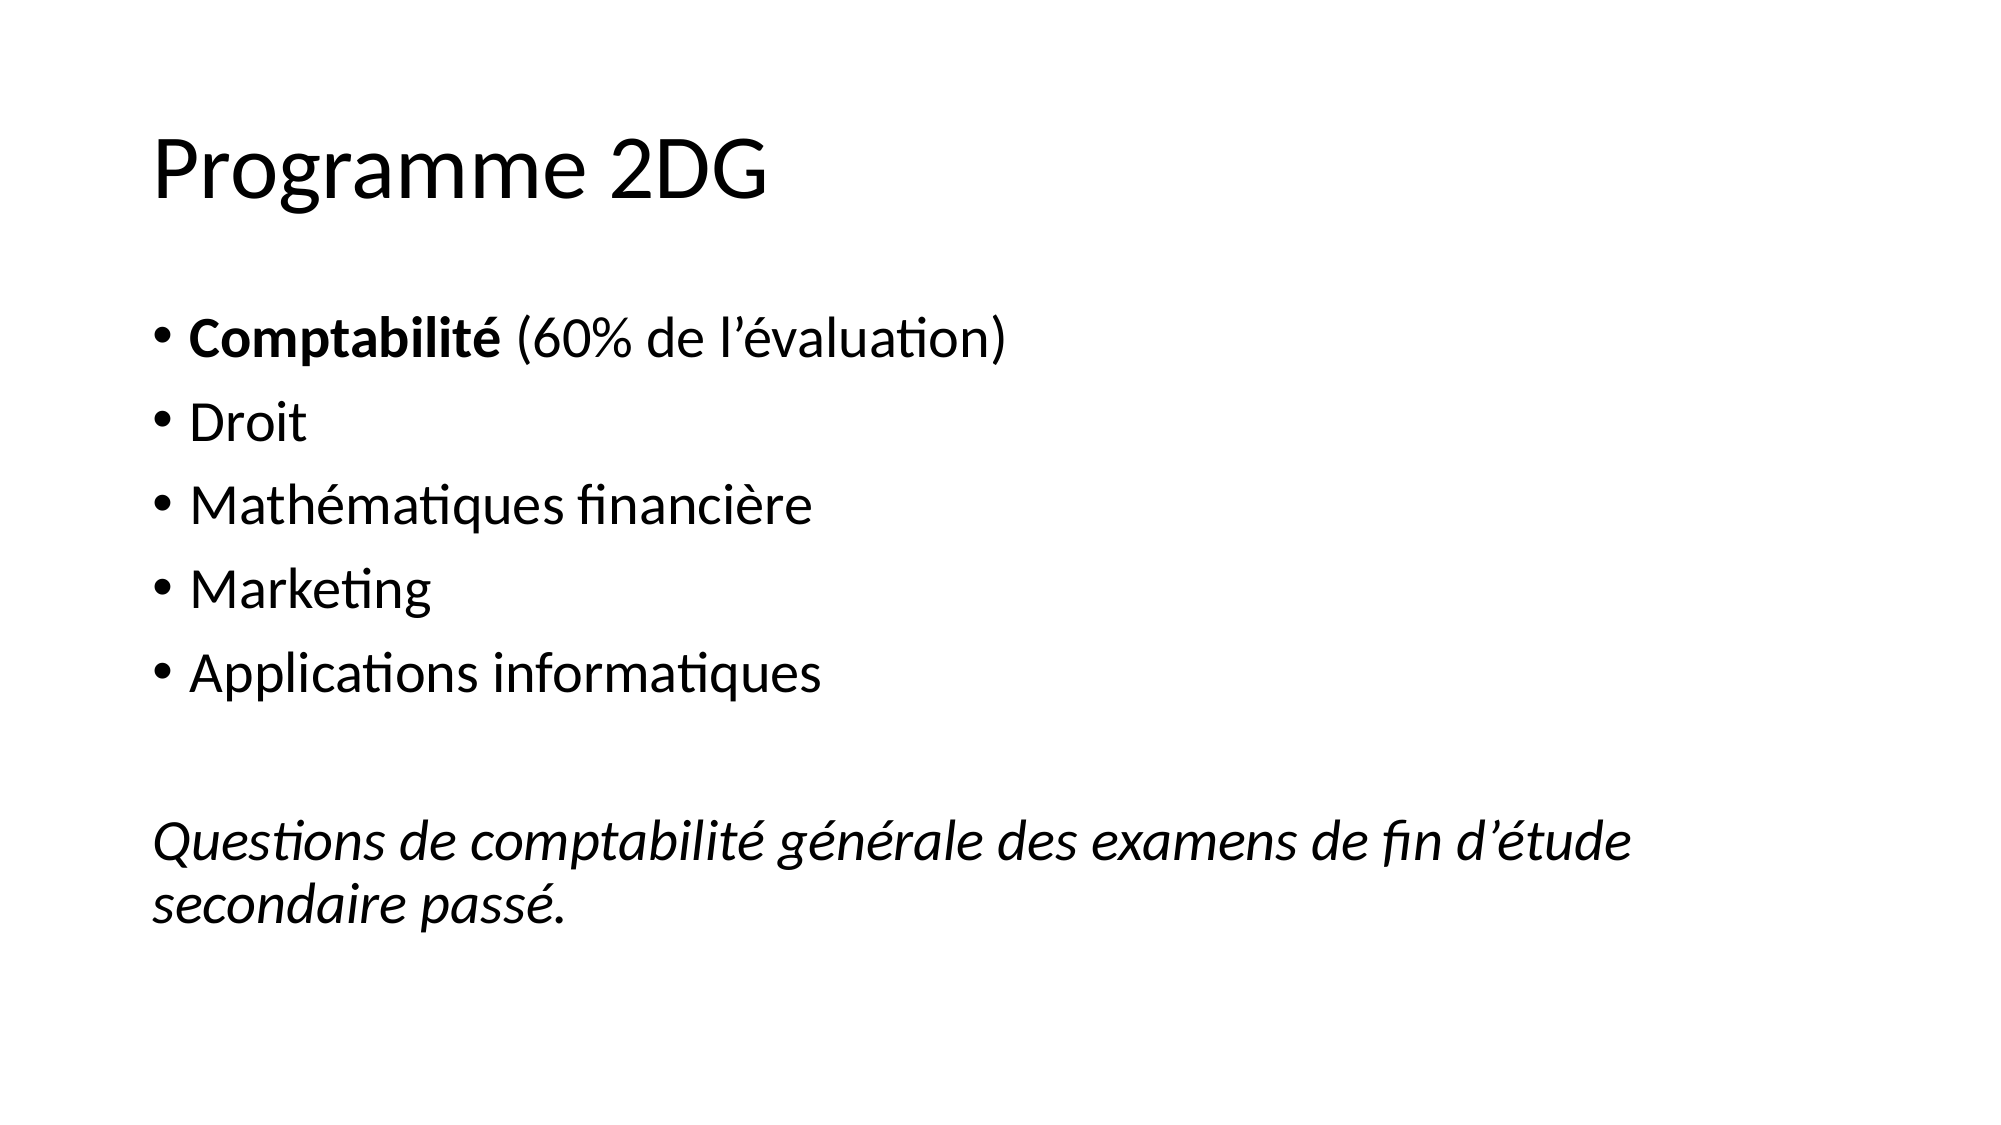

# Programme 2DG
Comptabilité (60% de l’évaluation)
Droit
Mathématiques financière
Marketing
Applications informatiques

Questions de comptabilité générale des examens de fin d’étude secondaire passé.